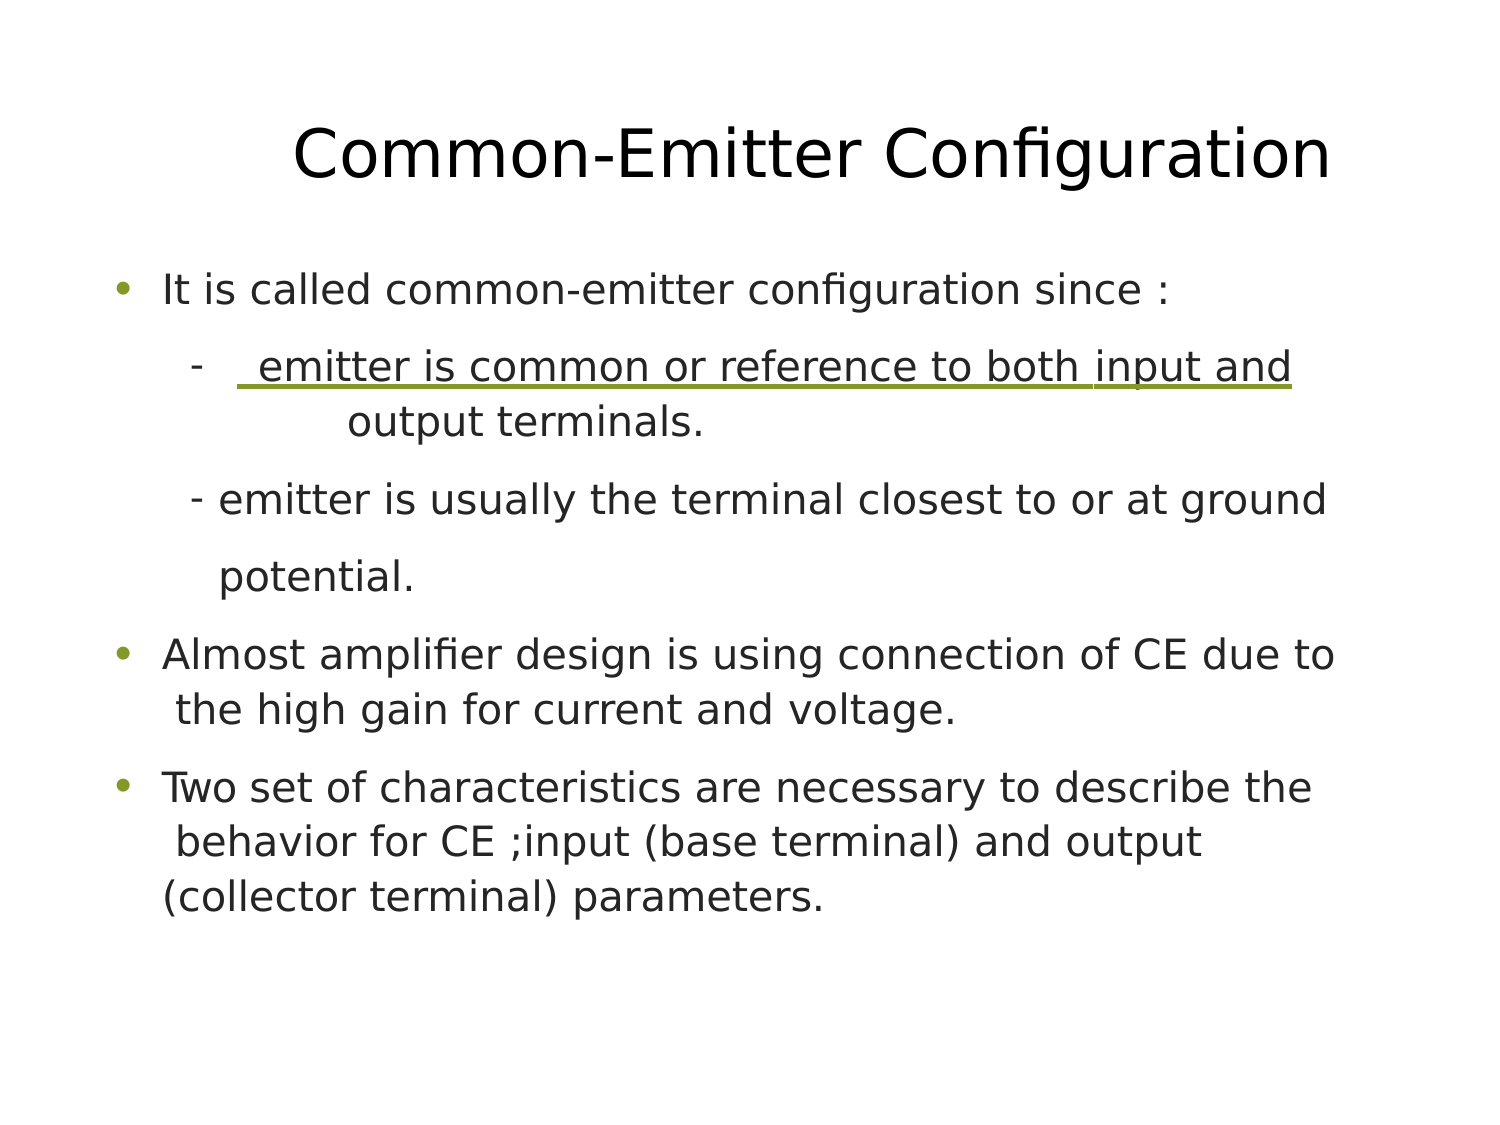

# Common-Emitter Configuration
It is called common-emitter configuration since :
  emitter is common or reference to both input and 	 output terminals.
emitter is usually the terminal closest to or at ground  potential.
Almost amplifier design is using connection of CE due to  the high gain for current and voltage.
Two set of characteristics are necessary to describe the  behavior for CE ;input (base terminal) and output  (collector terminal) parameters.